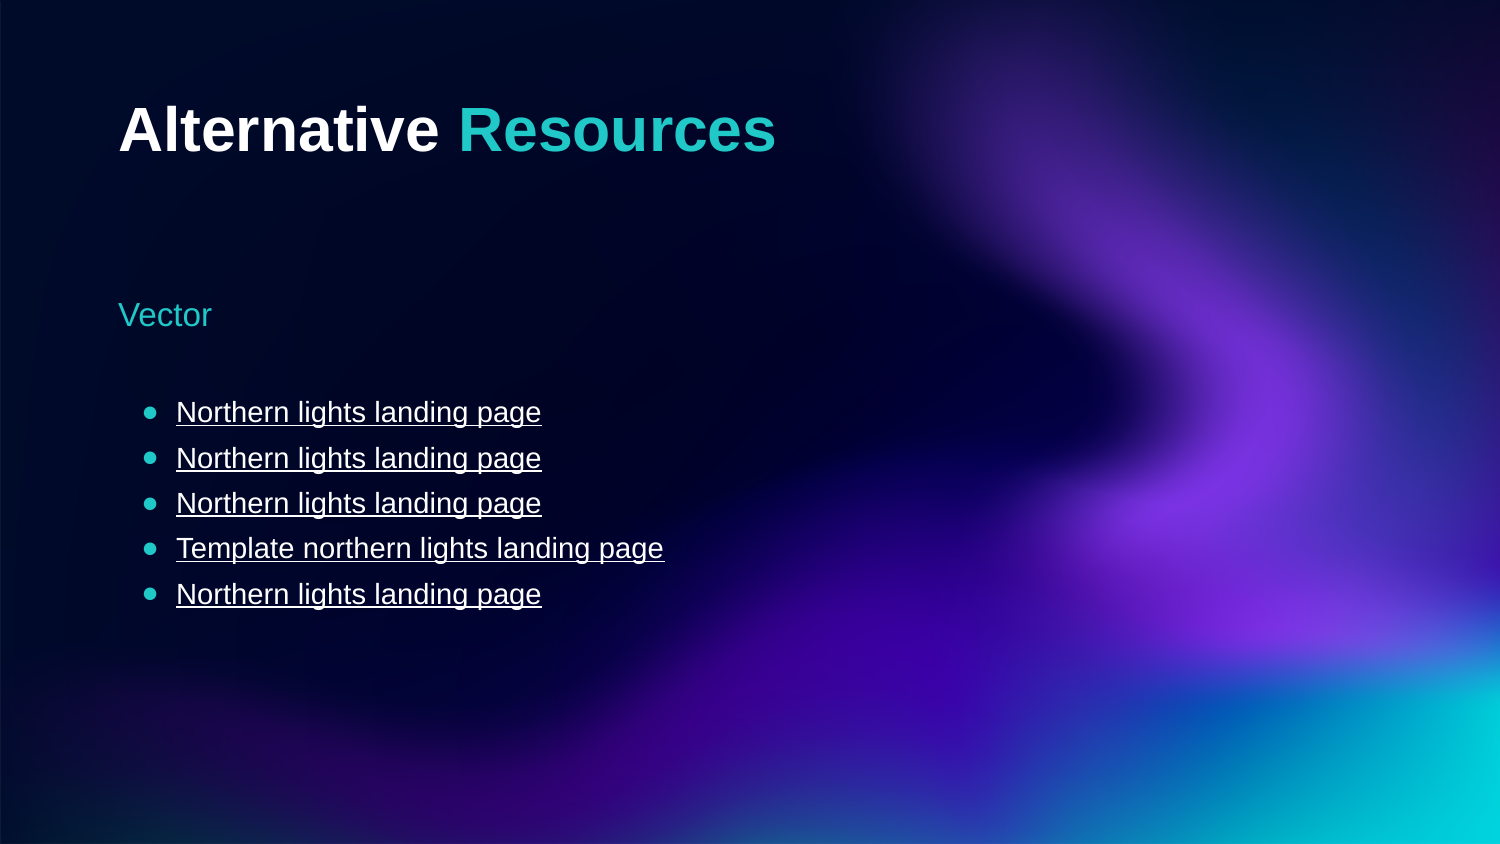

# Alternative Resources
Vector

Northern lights landing page
Northern lights landing page
Northern lights landing page
Template northern lights landing page
Northern lights landing page